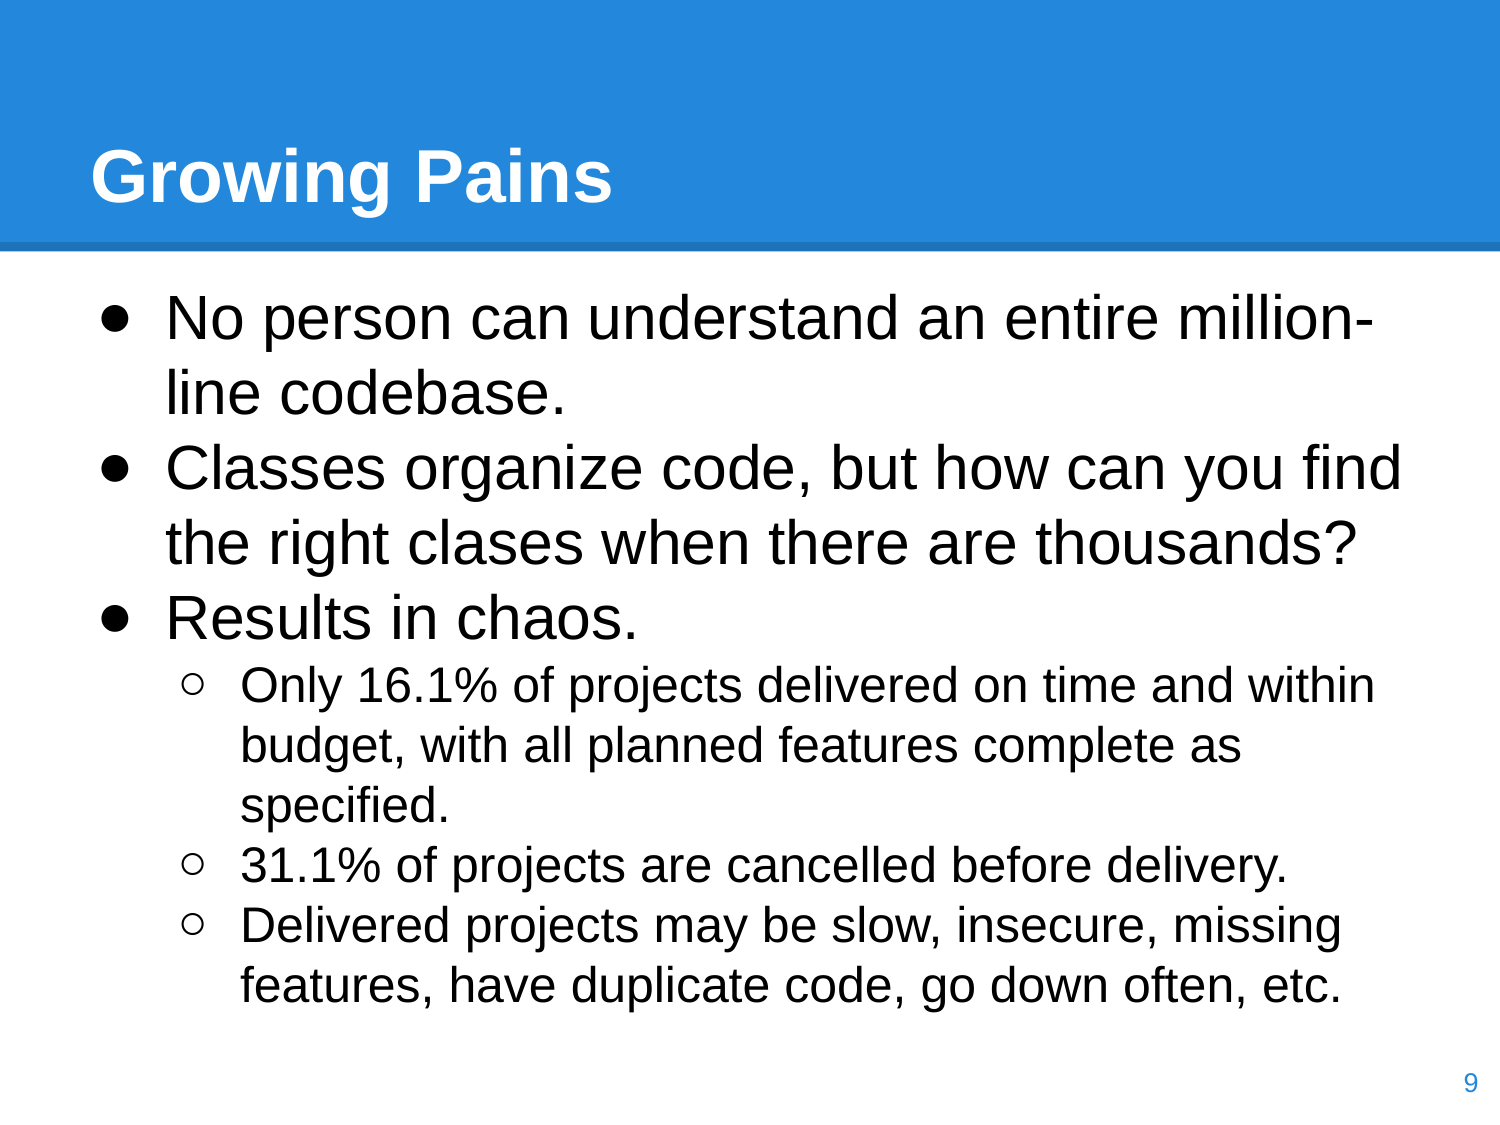

# Growing Pains
No person can understand an entire million-line codebase.
Classes organize code, but how can you find the right clases when there are thousands?
Results in chaos.
Only 16.1% of projects delivered on time and within budget, with all planned features complete as specified.
31.1% of projects are cancelled before delivery.
Delivered projects may be slow, insecure, missing features, have duplicate code, go down often, etc.
9